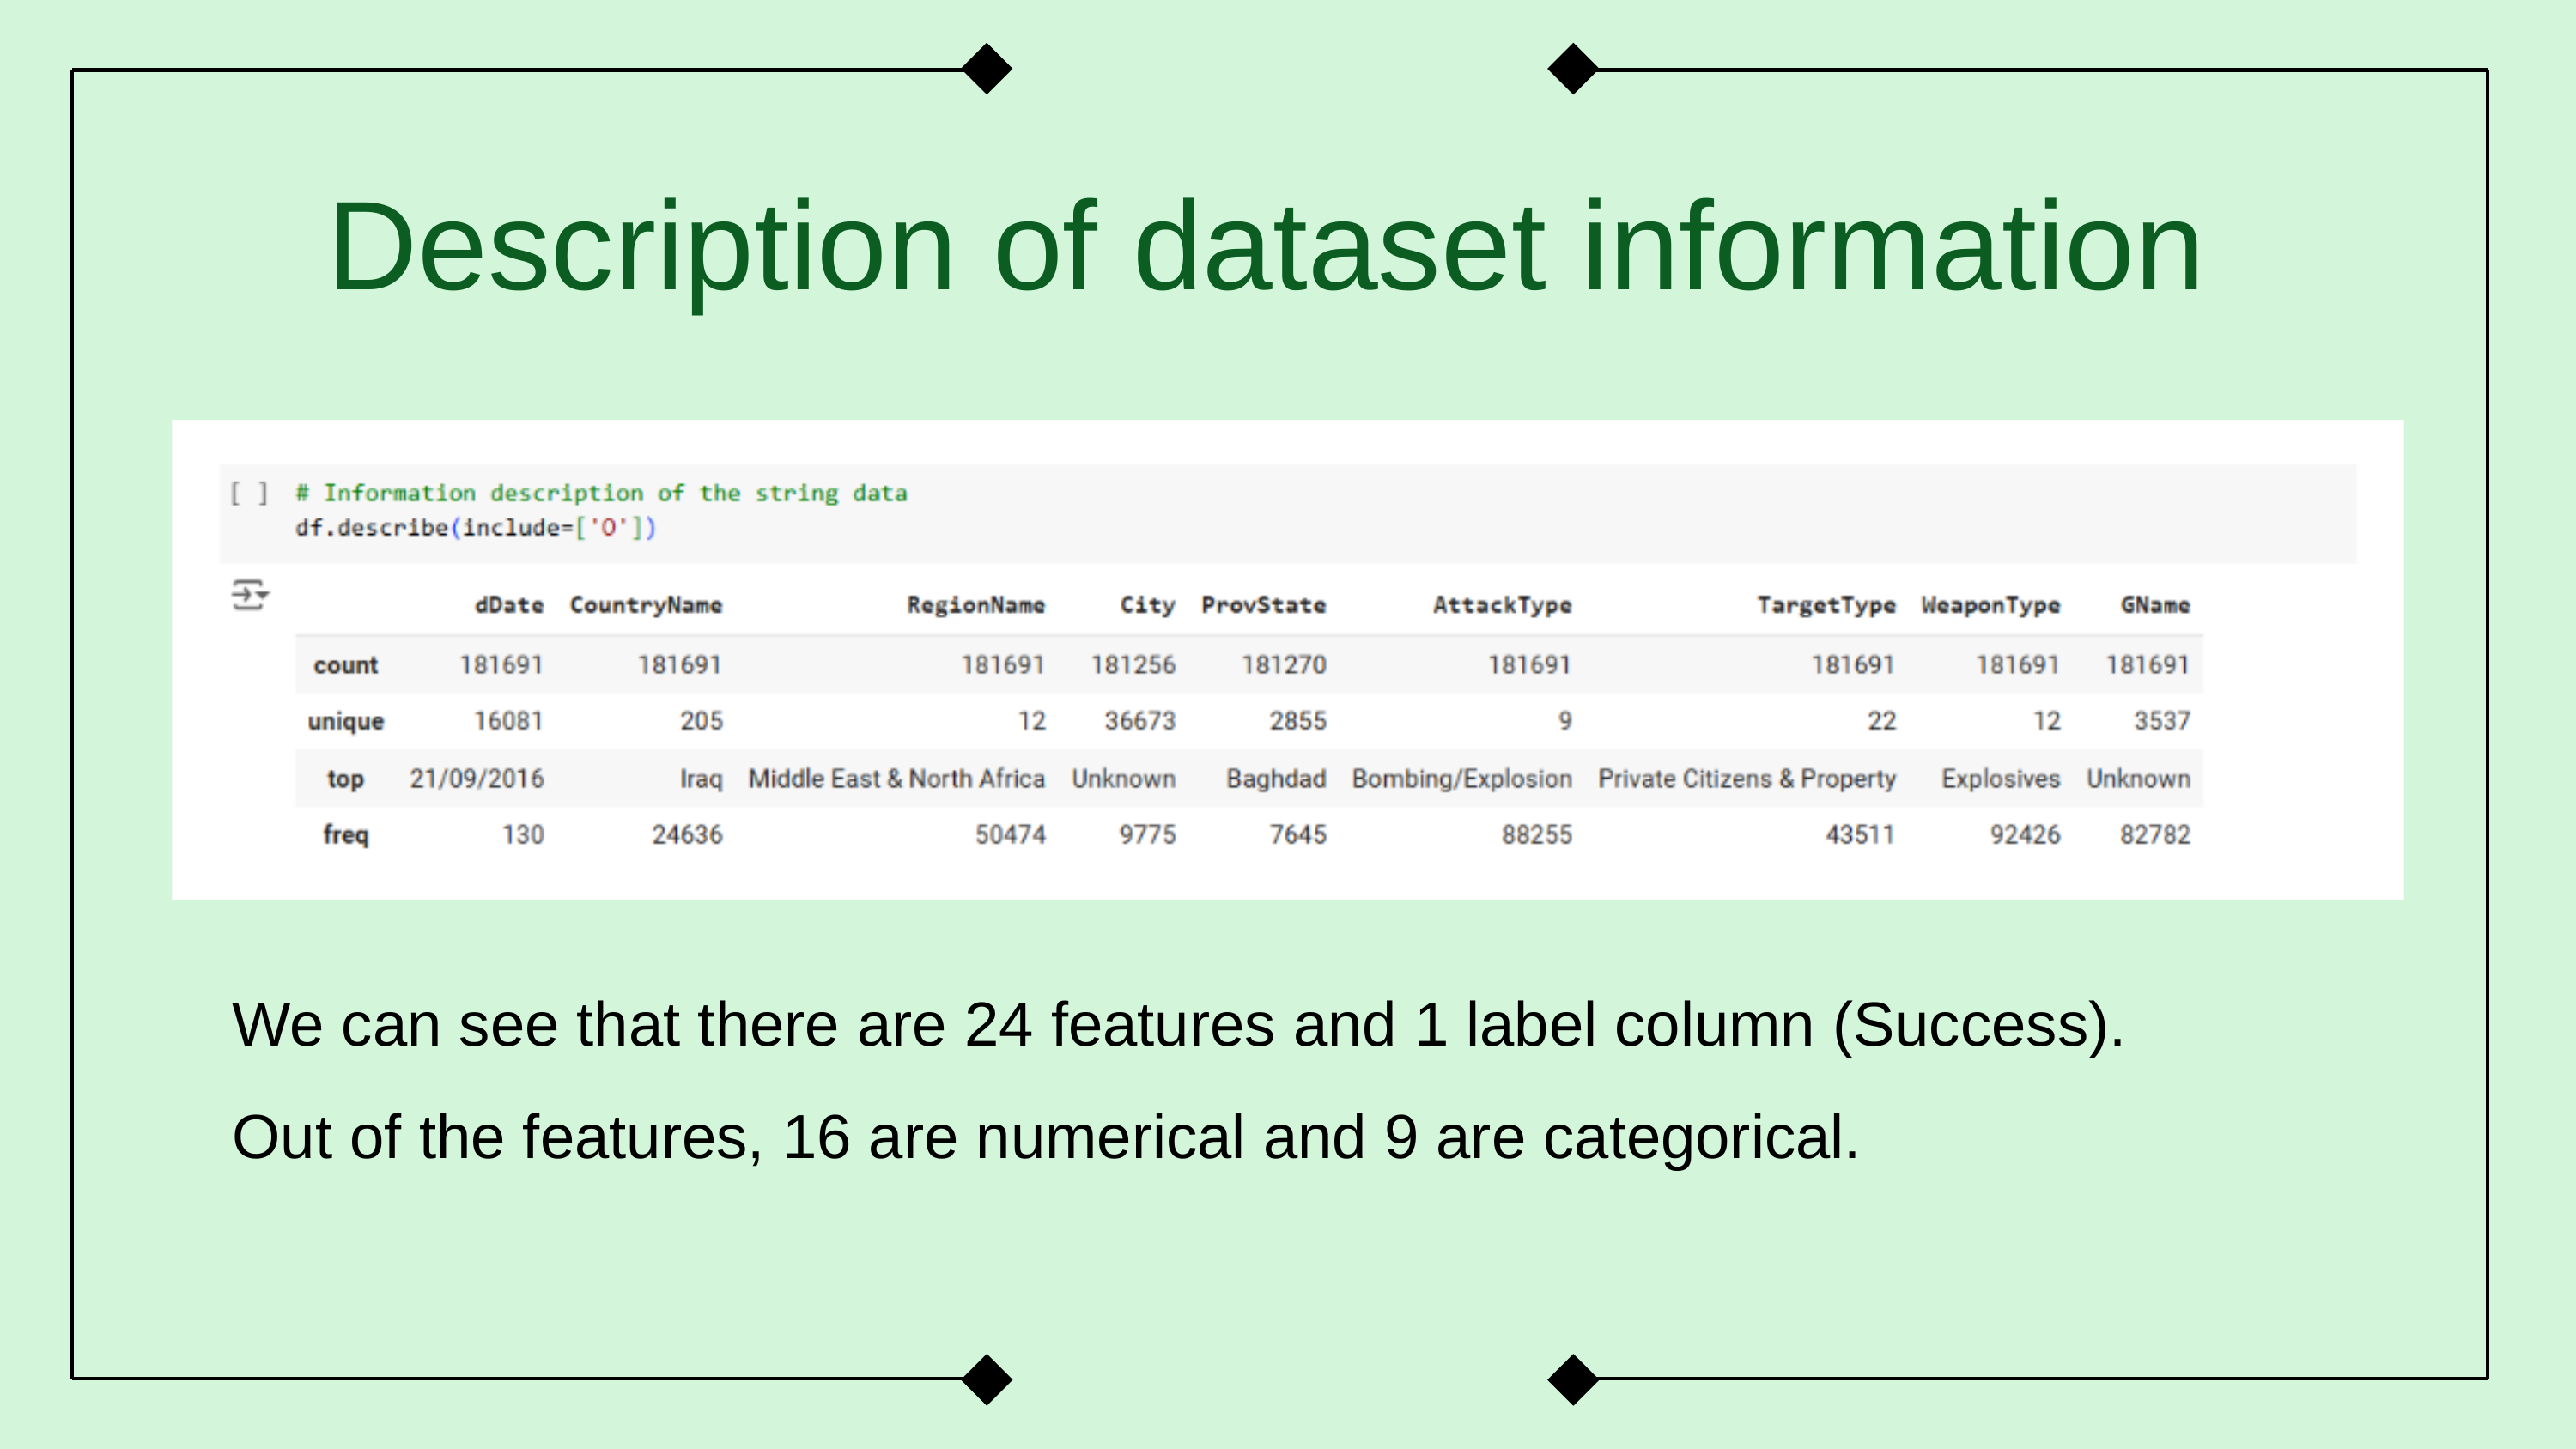

Description of dataset information

We can see that there are 24 features and 1 label column (Success).
Out of the features, 16 are numerical and 9 are categorical.